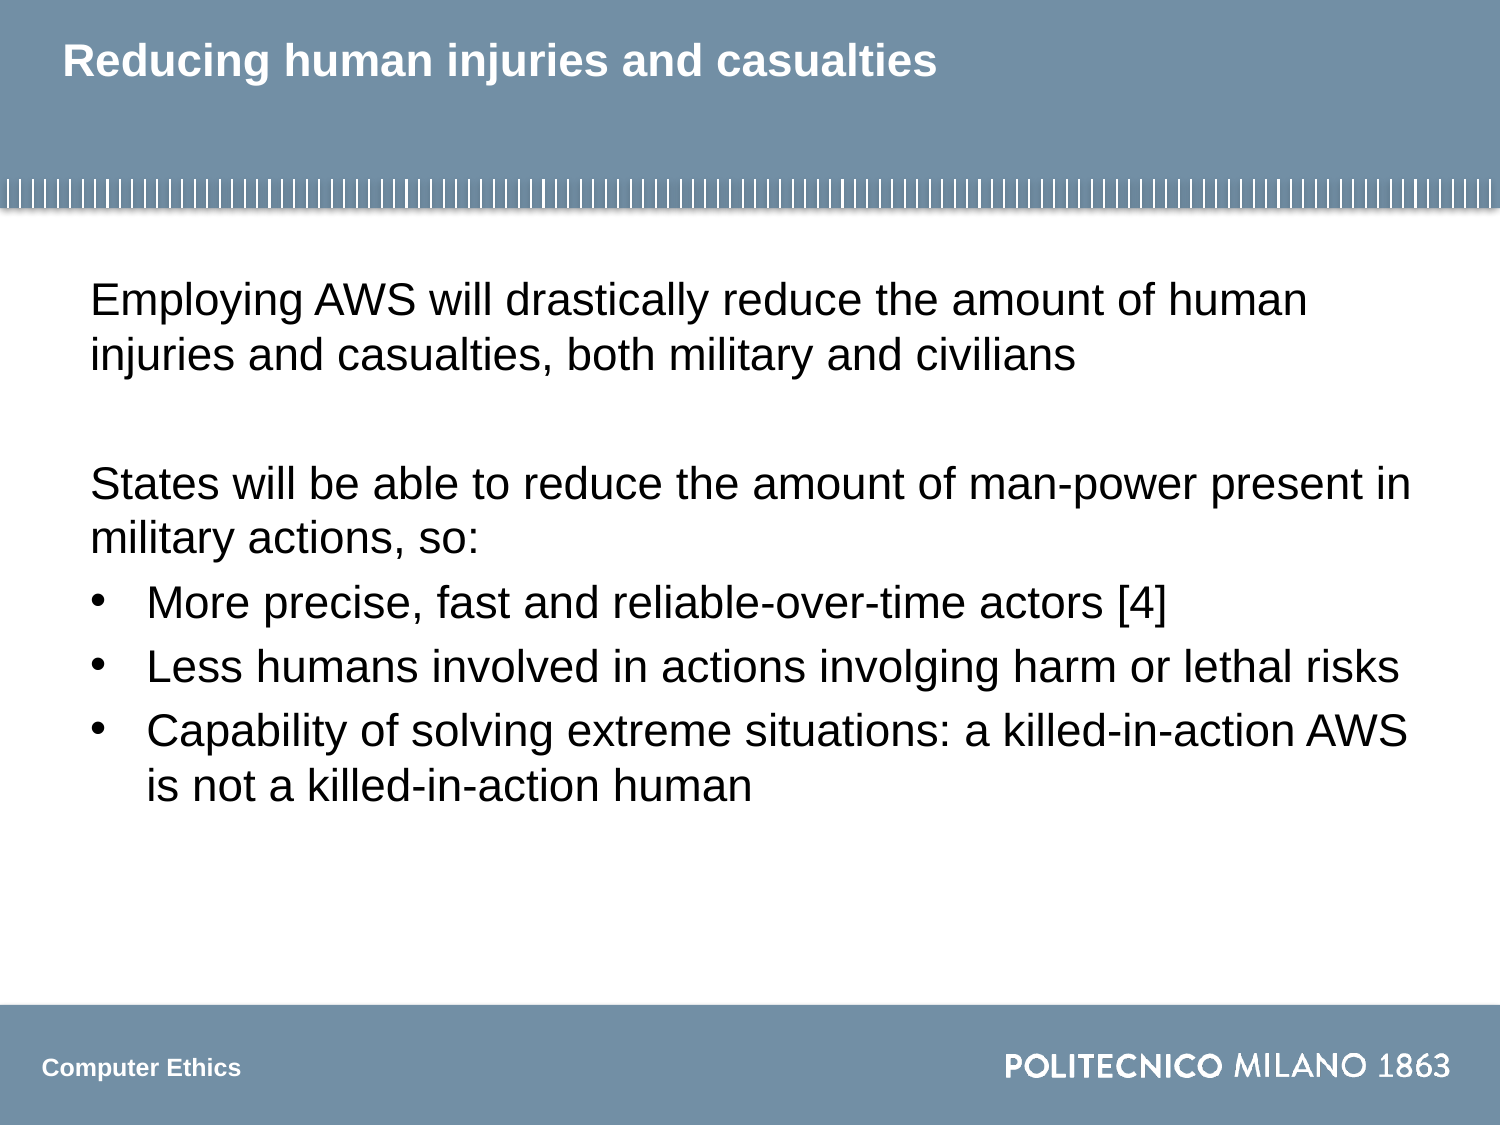

# Reducing human injuries and casualties
Employing AWS will drastically reduce the amount of human injuries and casualties, both military and civilians

States will be able to reduce the amount of man-power present in military actions, so:
More precise, fast and reliable-over-time actors [4]
Less humans involved in actions involging harm or lethal risks
Capability of solving extreme situations: a killed-in-action AWS is not a killed-in-action human